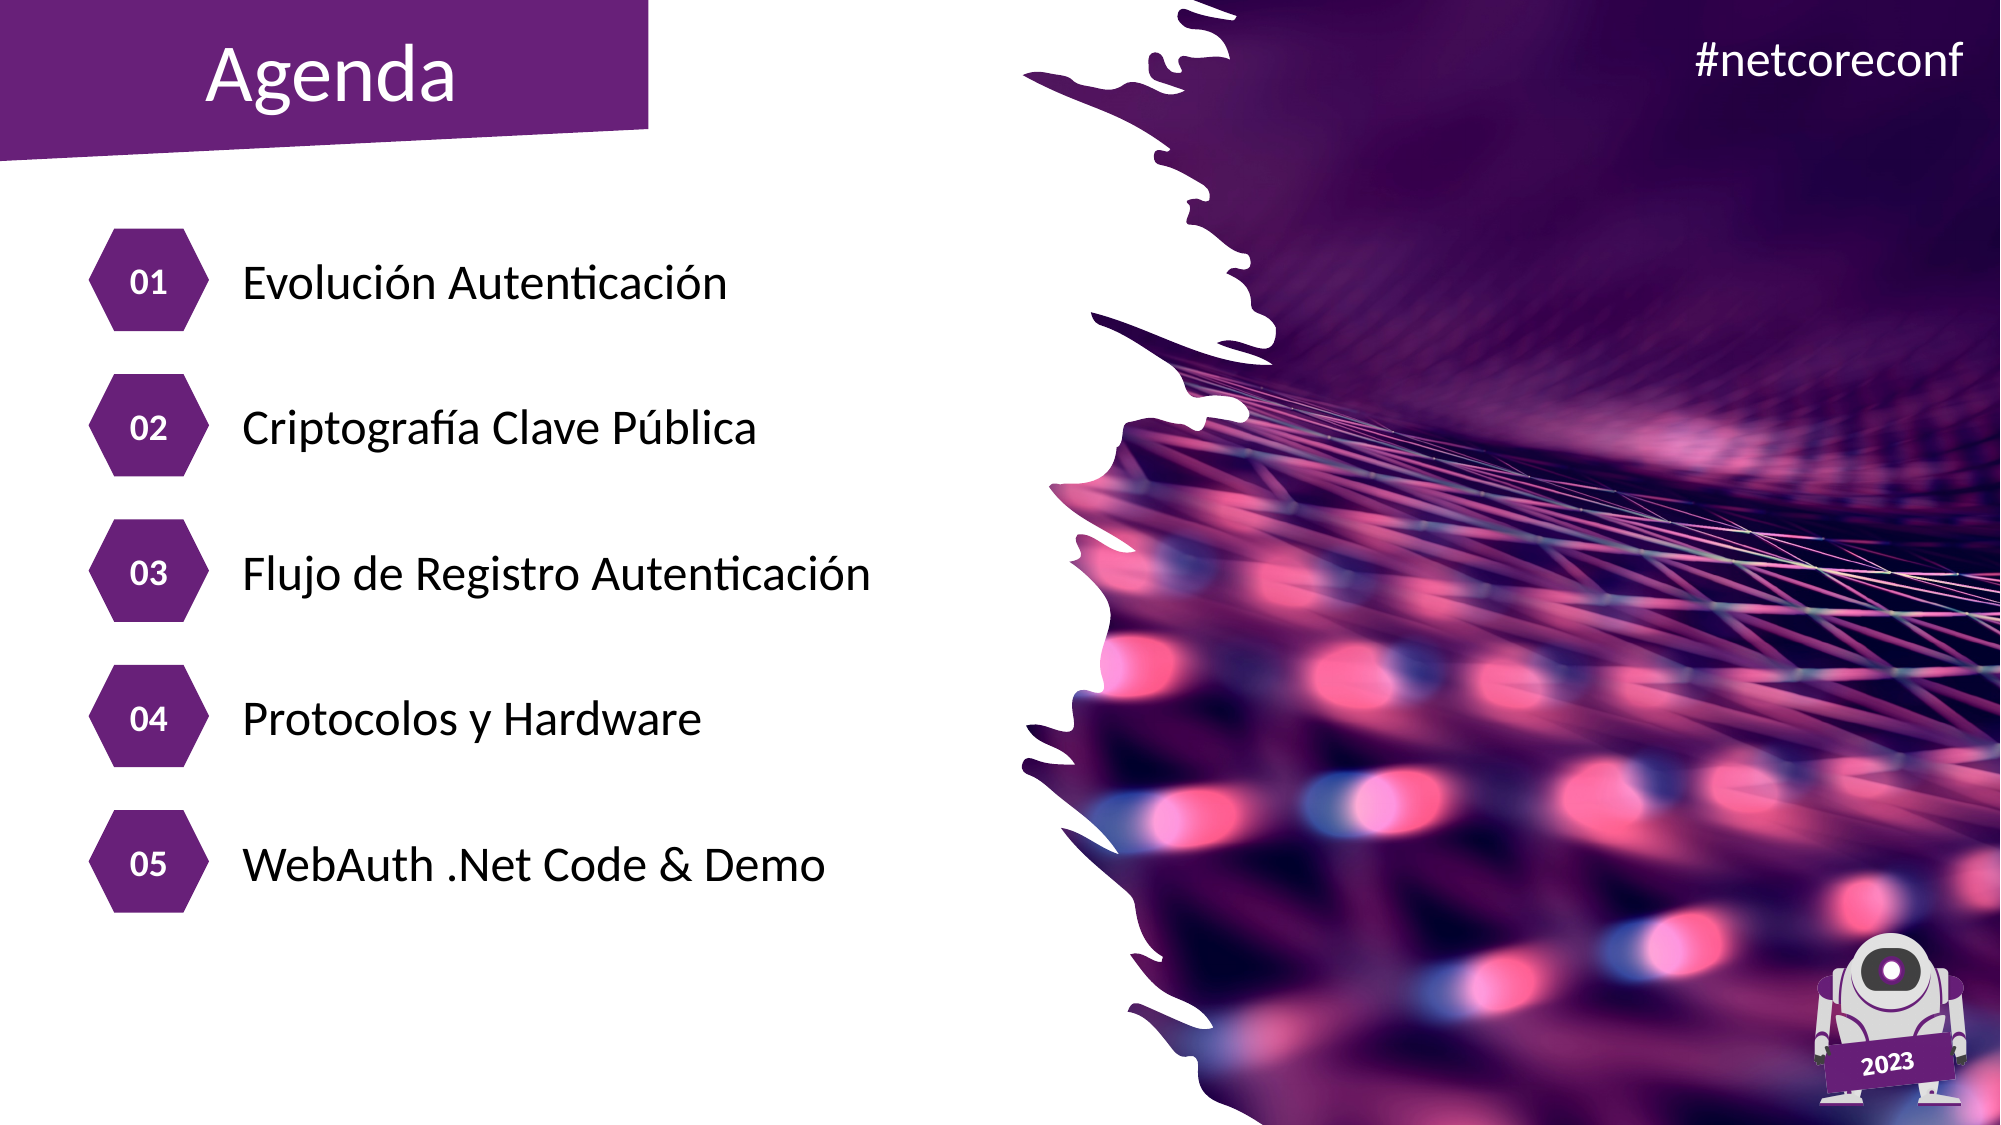

Agenda
01
Evolución Autenticación
02
Criptografía Clave Pública
03
Flujo de Registro Autenticación
04
Protocolos y Hardware
05
WebAuth .Net Code & Demo